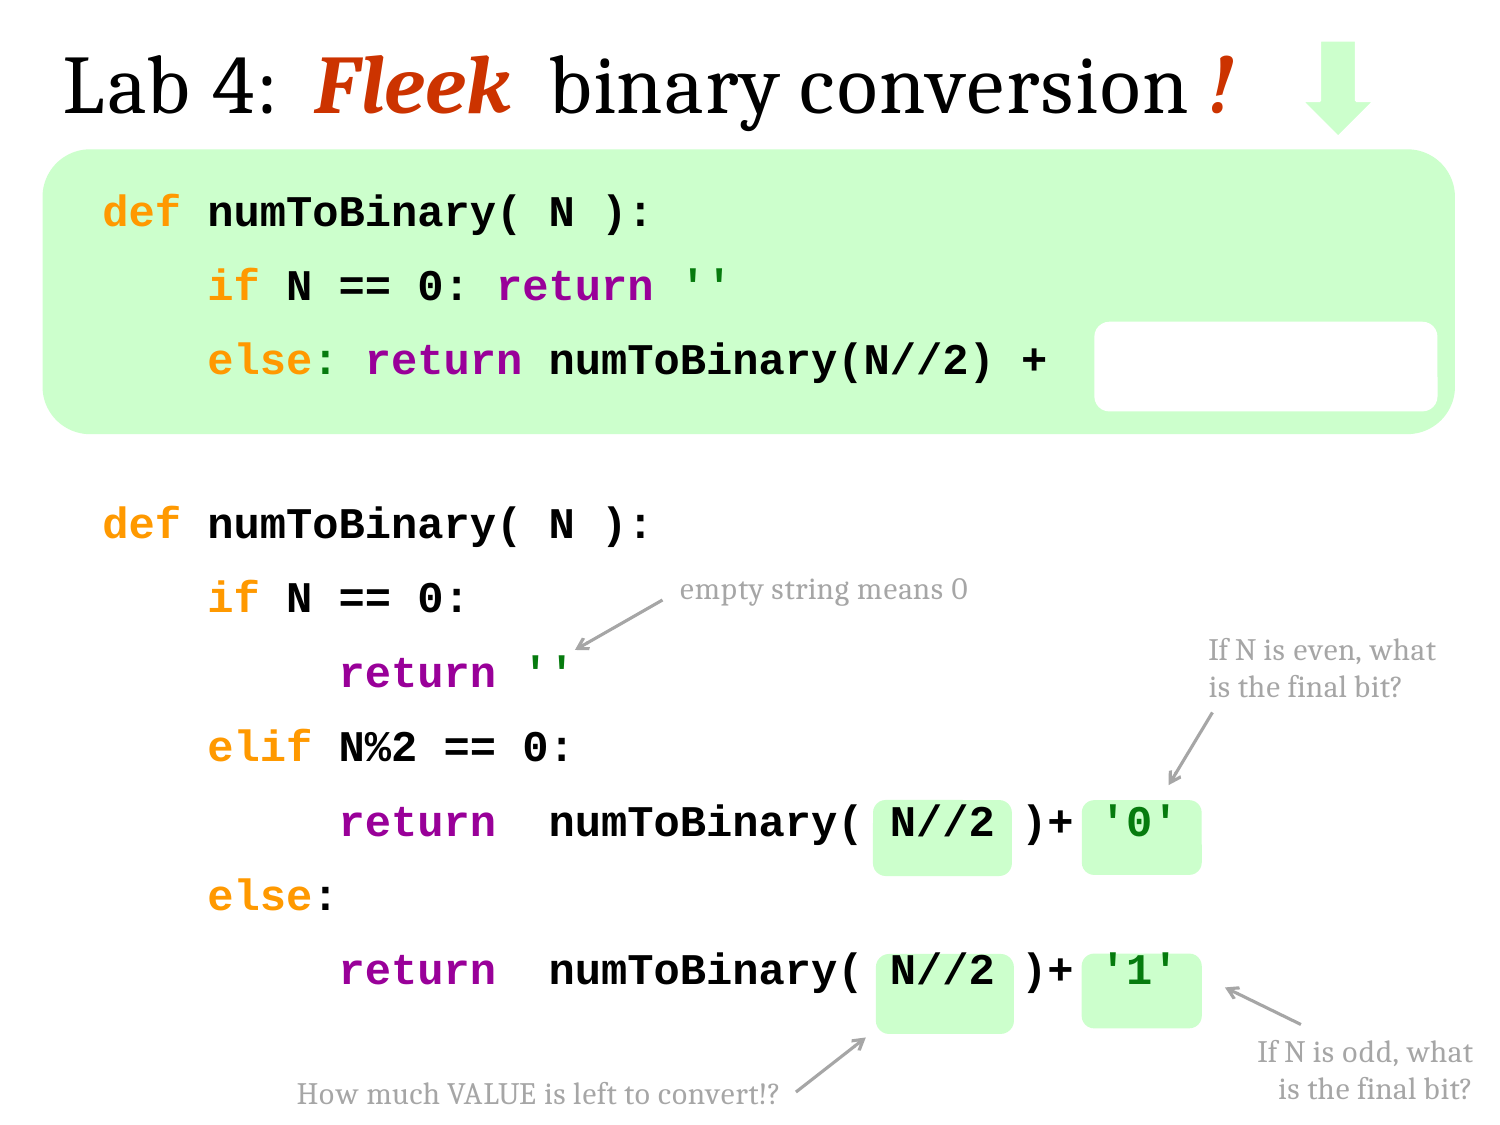

Lab 4:  Fleek  binary conversion !

def numToBinary( N ):
    if N == 0: return ''
    else: return numToBinary(N//2) +

def numToBinary( N ):
    if N == 0:
         return ''
    elif N%2 == 0:
         return  numToBinary( N//2 )+ '0'
    else:
         return  numToBinary( N//2 )+ '1'
empty string means 0
If N is even, what is the final bit?

If N is odd, what is the final bit?
How much VALUE is left to convert!?